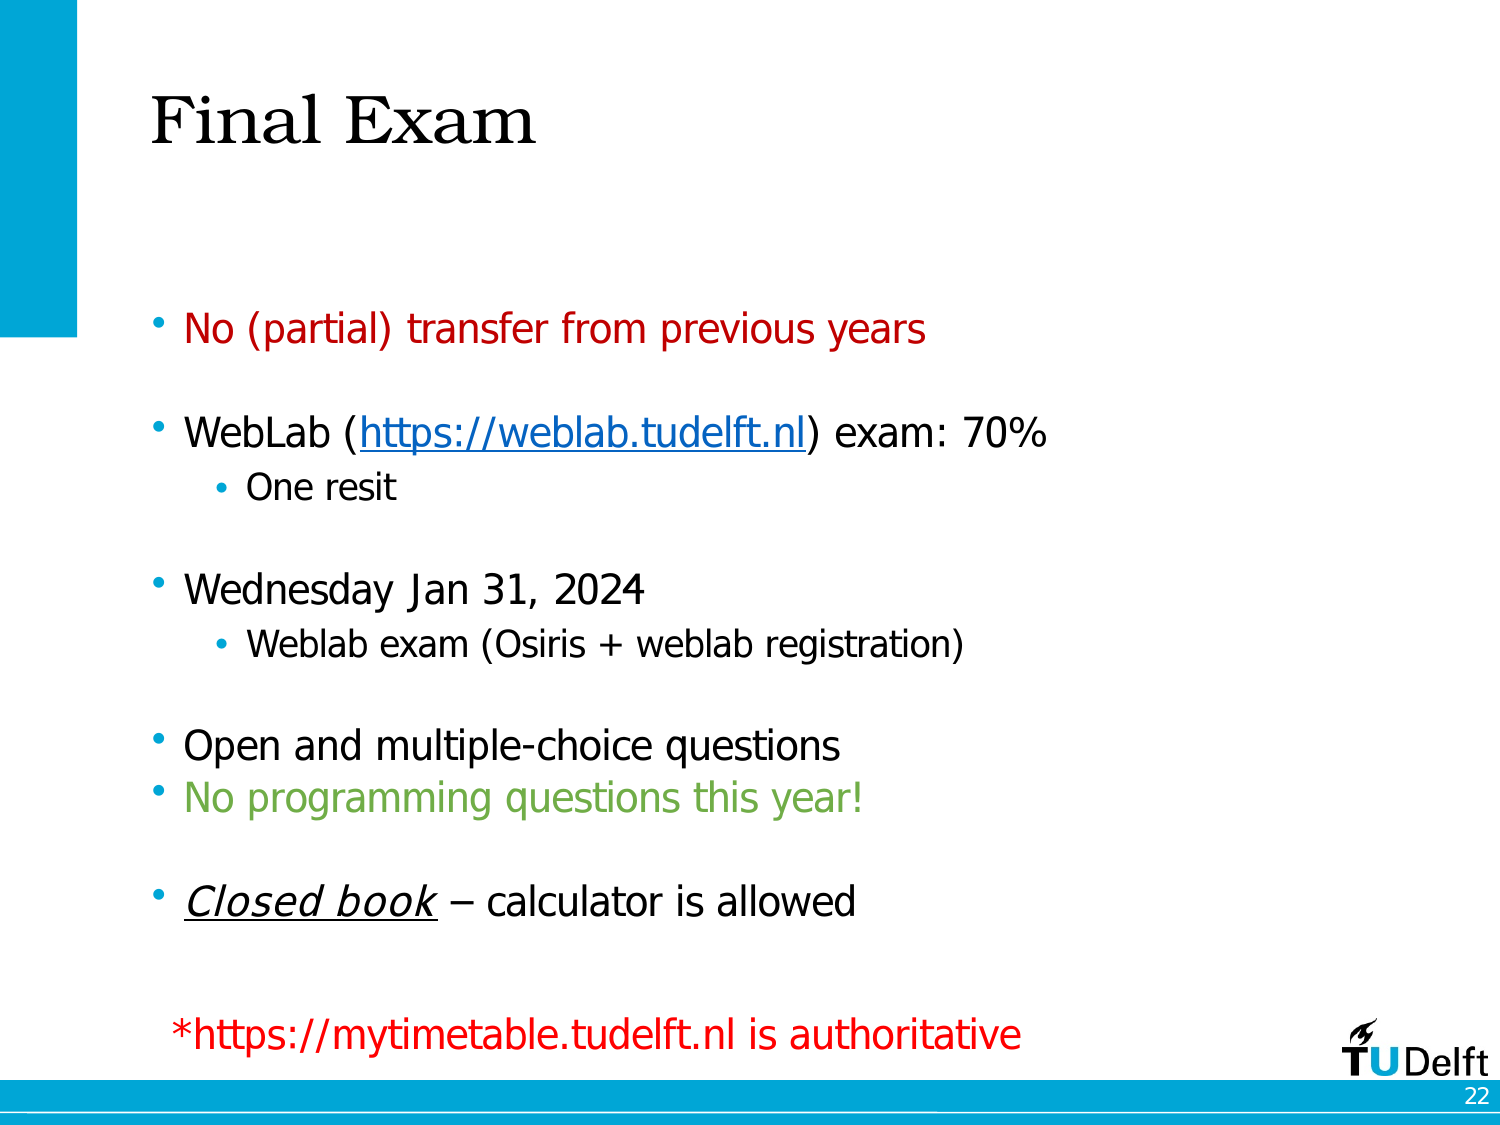

# Final Exam
No (partial) transfer from previous years

WebLab (https://weblab.tudelft.nl) exam: 70%
One resit

Wednesday Jan 31, 2024
Weblab exam (Osiris + weblab registration)

Open and multiple-choice questions
No programming questions this year!

Closed book – calculator is allowed

*https://mytimetable.tudelft.nl is authoritative